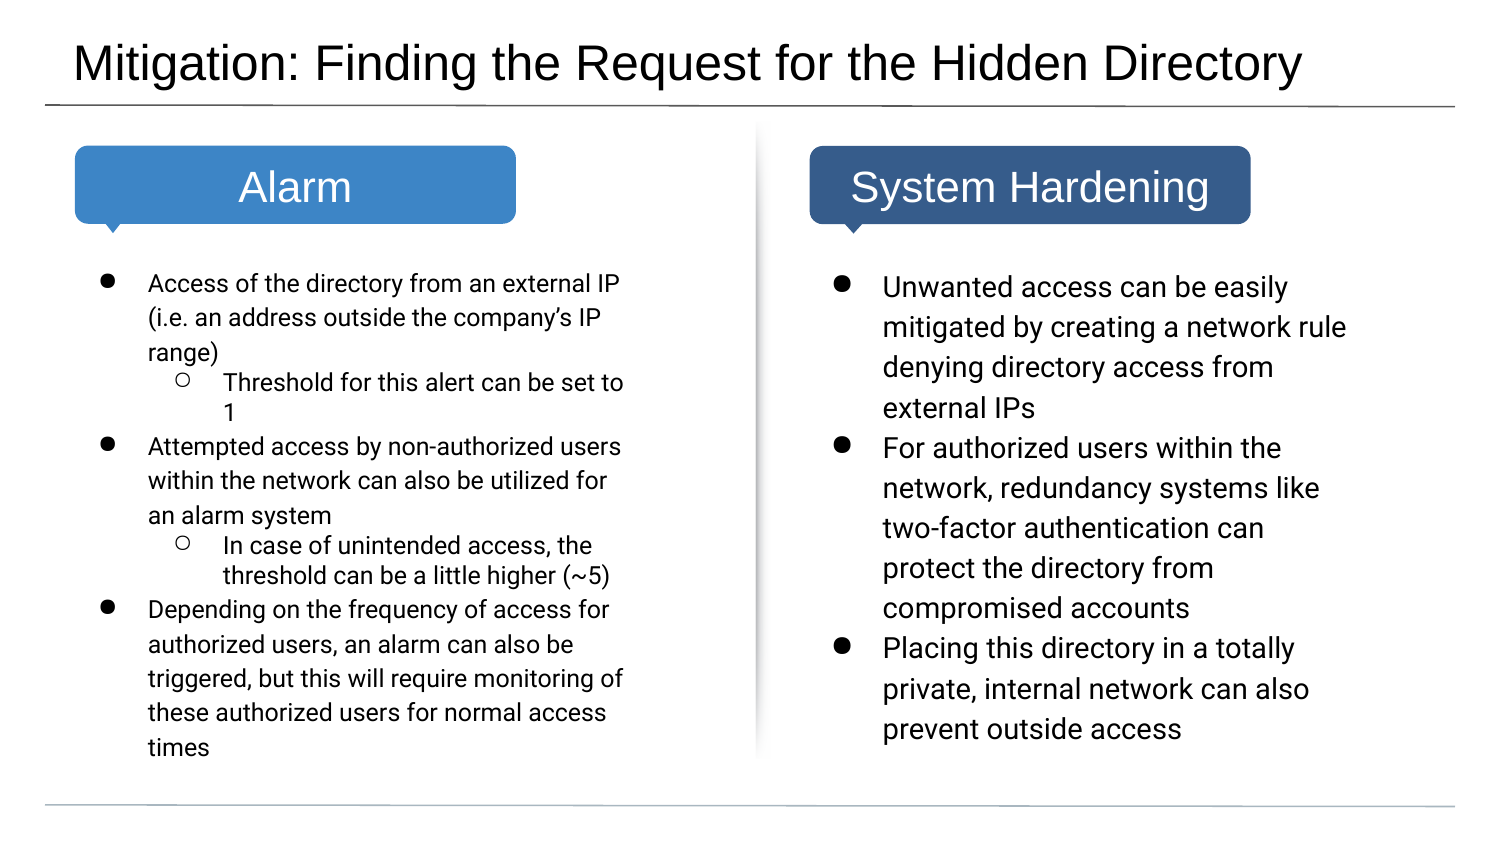

# Mitigation: Finding the Request for the Hidden Directory
Access of the directory from an external IP (i.e. an address outside the company’s IP range)
Threshold for this alert can be set to 1
Attempted access by non-authorized users within the network can also be utilized for an alarm system
In case of unintended access, the threshold can be a little higher (~5)
Depending on the frequency of access for authorized users, an alarm can also be triggered, but this will require monitoring of these authorized users for normal access times

Unwanted access can be easily mitigated by creating a network rule denying directory access from external IPs
For authorized users within the network, redundancy systems like two-factor authentication can protect the directory from compromised accounts
Placing this directory in a totally private, internal network can also prevent outside access